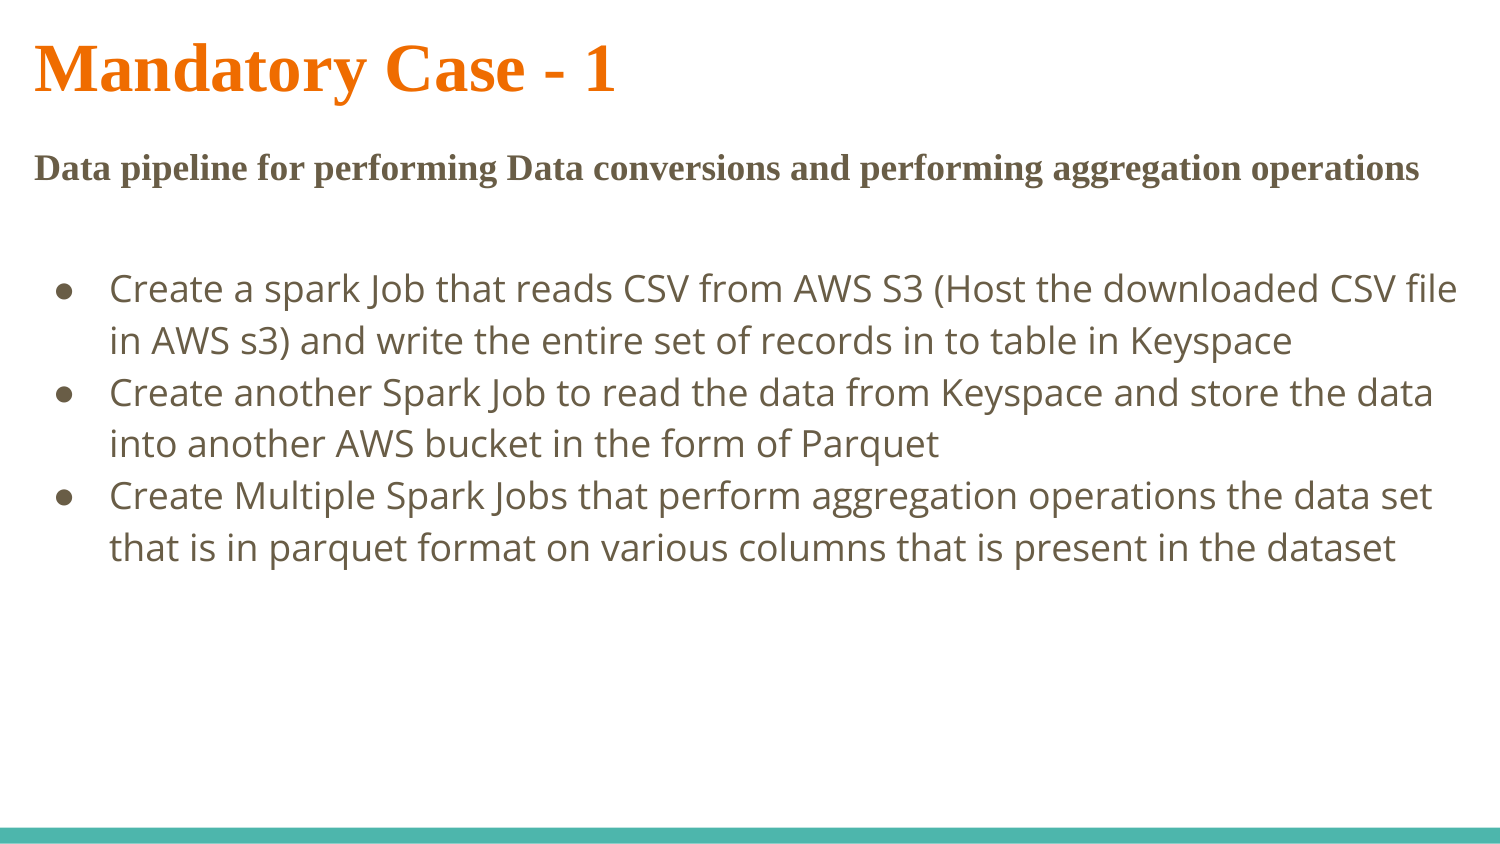

# Mandatory Case - 1
Data pipeline for performing Data conversions and performing aggregation operations
Create a spark Job that reads CSV from AWS S3 (Host the downloaded CSV file in AWS s3) and write the entire set of records in to table in Keyspace
Create another Spark Job to read the data from Keyspace and store the data into another AWS bucket in the form of Parquet
Create Multiple Spark Jobs that perform aggregation operations the data set that is in parquet format on various columns that is present in the dataset